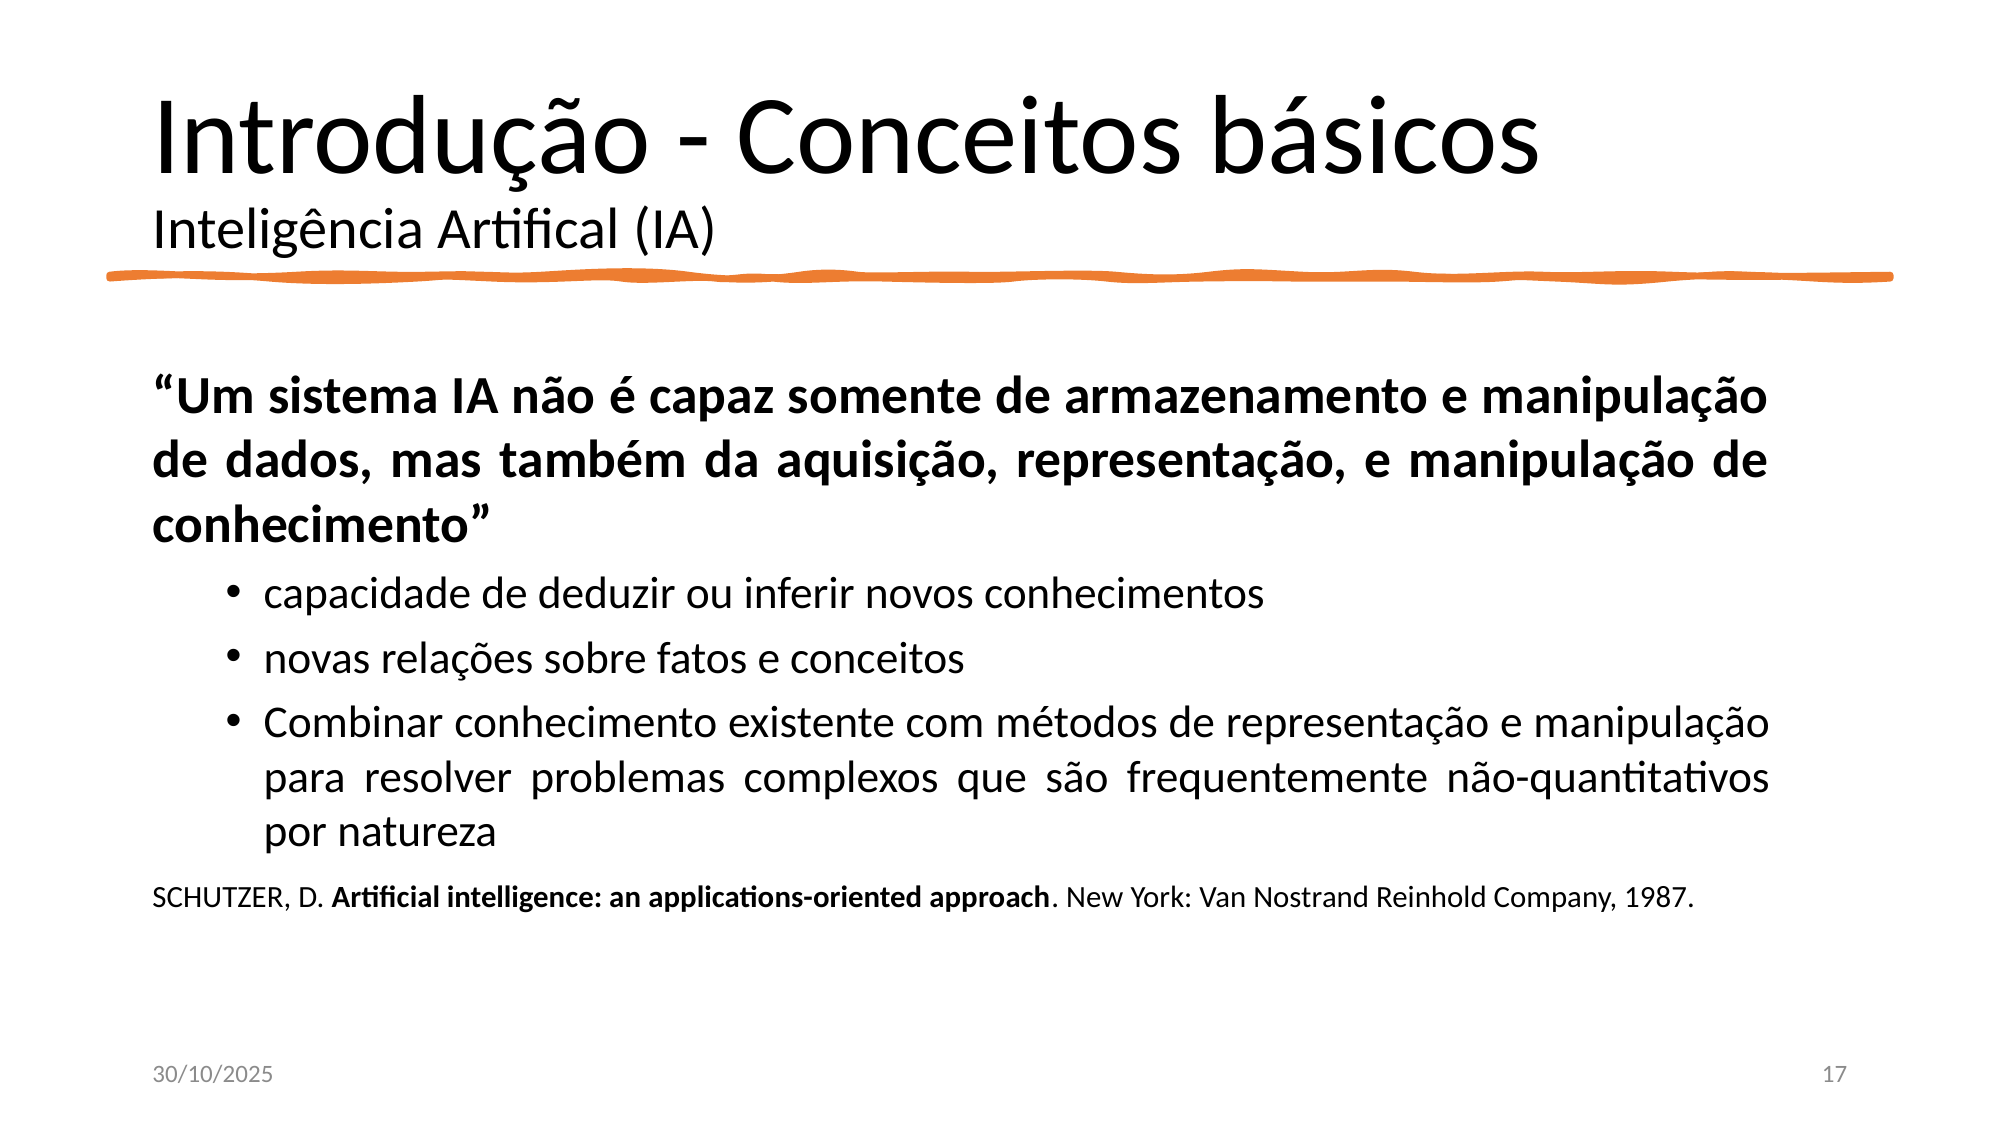

# Introdução - Conceitos básicos Inteligência Artifical (IA)

“Um sistema IA não é capaz somente de armazenamento e manipulação de dados, mas também da aquisição, representação, e manipulação de conhecimento”
capacidade de deduzir ou inferir novos conhecimentos
novas relações sobre fatos e conceitos
Combinar conhecimento existente com métodos de representação e manipulação para resolver problemas complexos que são frequentemente não-quantitativos por natureza
SCHUTZER, D. Artificial intelligence: an applications-oriented approach. New York: Van Nostrand Reinhold Company, 1987.
30/10/2025
17